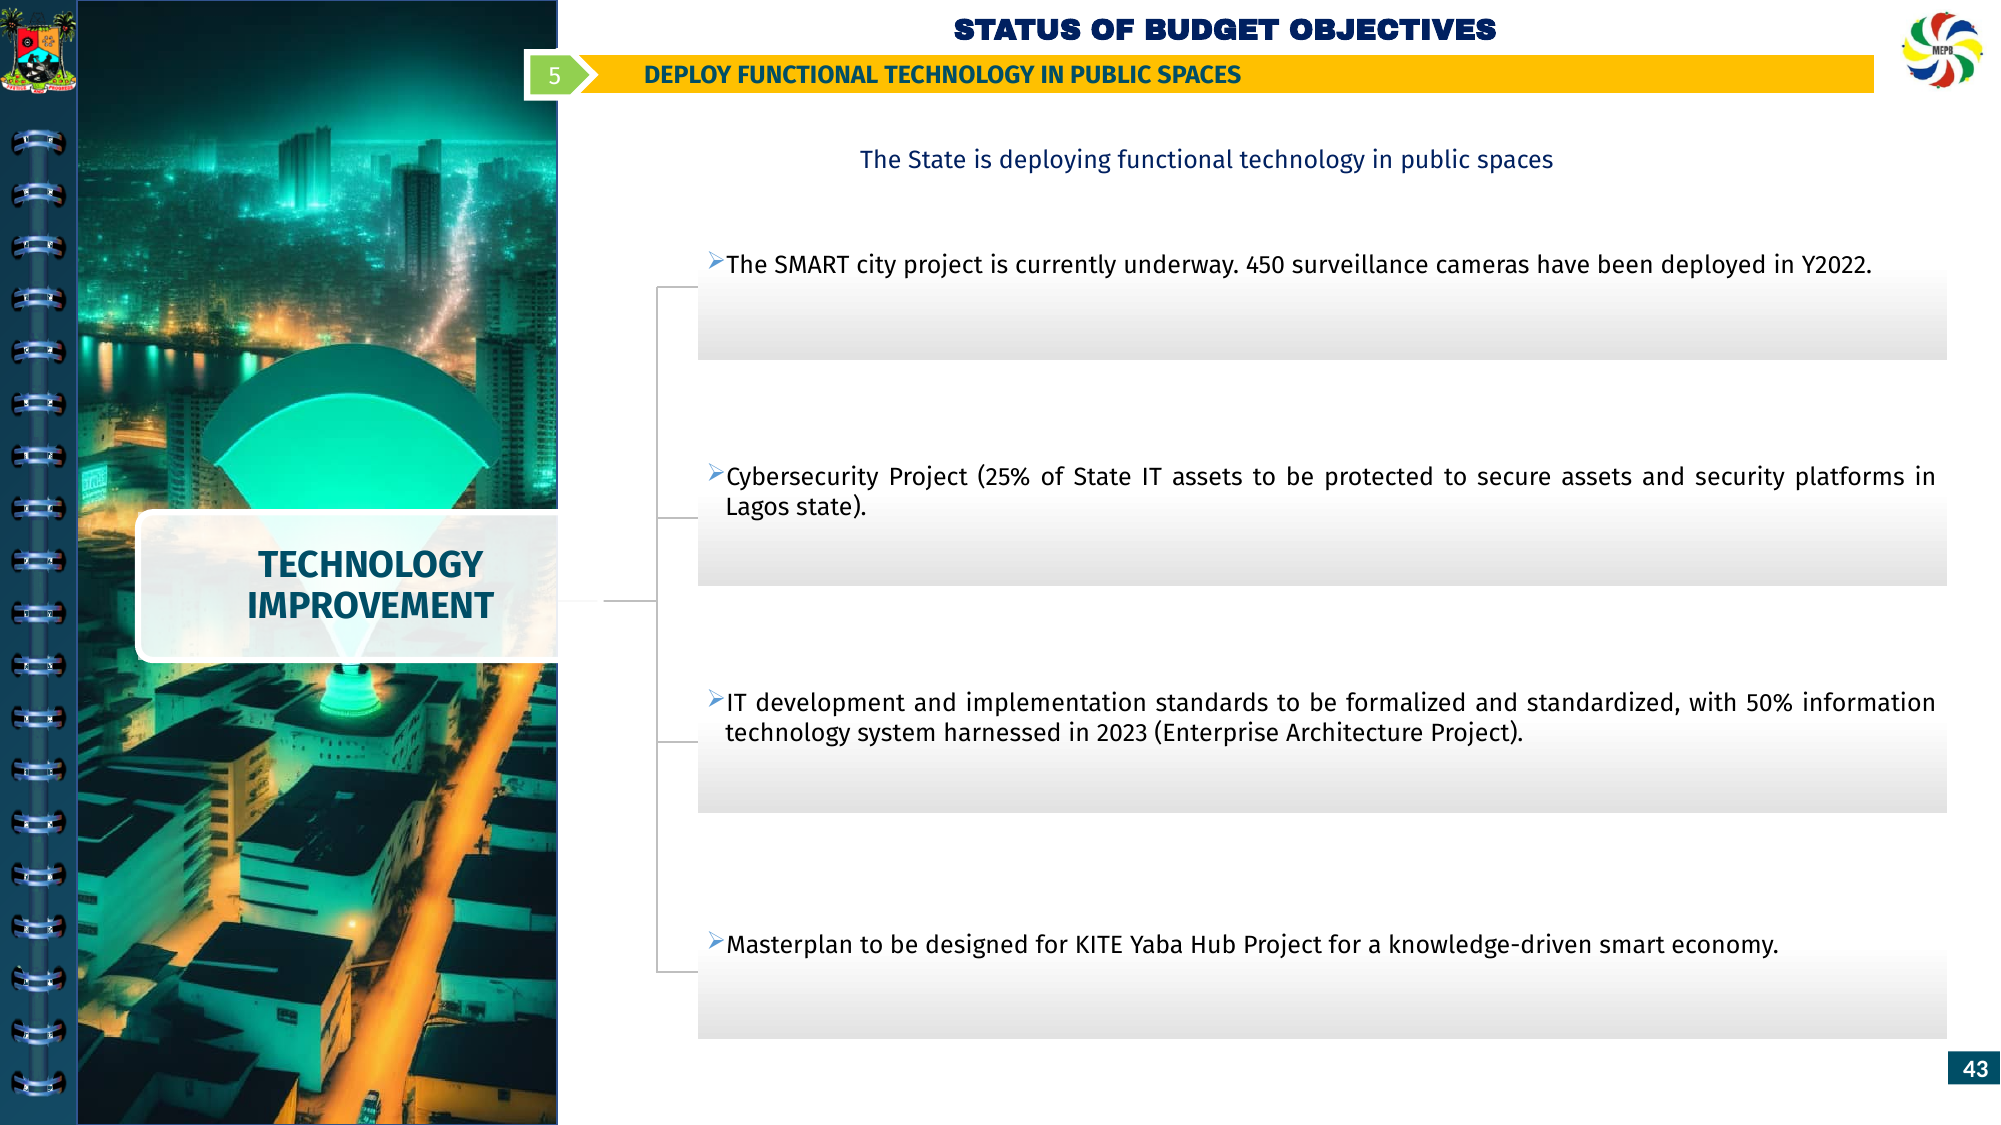

DEPLOY FUNCTIONAL TECHNOLOGY IN PUBLIC SPACES
5
The State is deploying functional technology in public spaces

TECHNOLOGY IMPROVEMENT
The SMART city project is currently underway. 450 surveillance cameras have been deployed in Y2022.

Cybersecurity Project (25% of State IT assets to be protected to secure assets and security platforms in Lagos state).

IT development and implementation standards to be formalized and standardized, with 50% information technology system harnessed in 2023 (Enterprise Architecture Project).

Masterplan to be designed for KITE Yaba Hub Project for a knowledge-driven smart economy.

TECHNOLOGY IMPROVEMENT
43